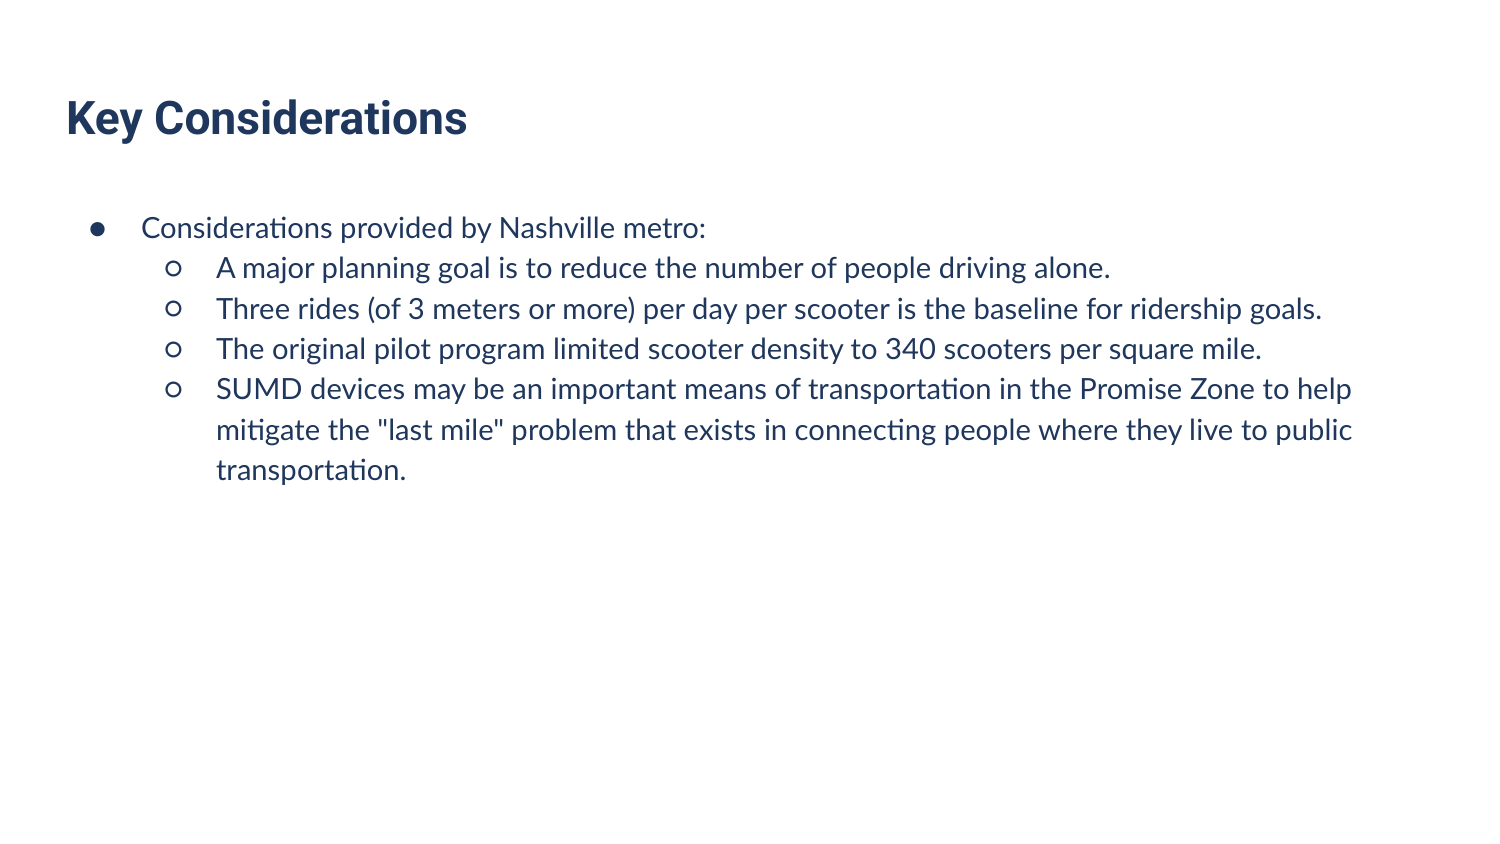

# Key Considerations
Considerations provided by Nashville metro:
A major planning goal is to reduce the number of people driving alone.
Three rides (of 3 meters or more) per day per scooter is the baseline for ridership goals.
The original pilot program limited scooter density to 340 scooters per square mile.
SUMD devices may be an important means of transportation in the Promise Zone to help mitigate the "last mile" problem that exists in connecting people where they live to public transportation.